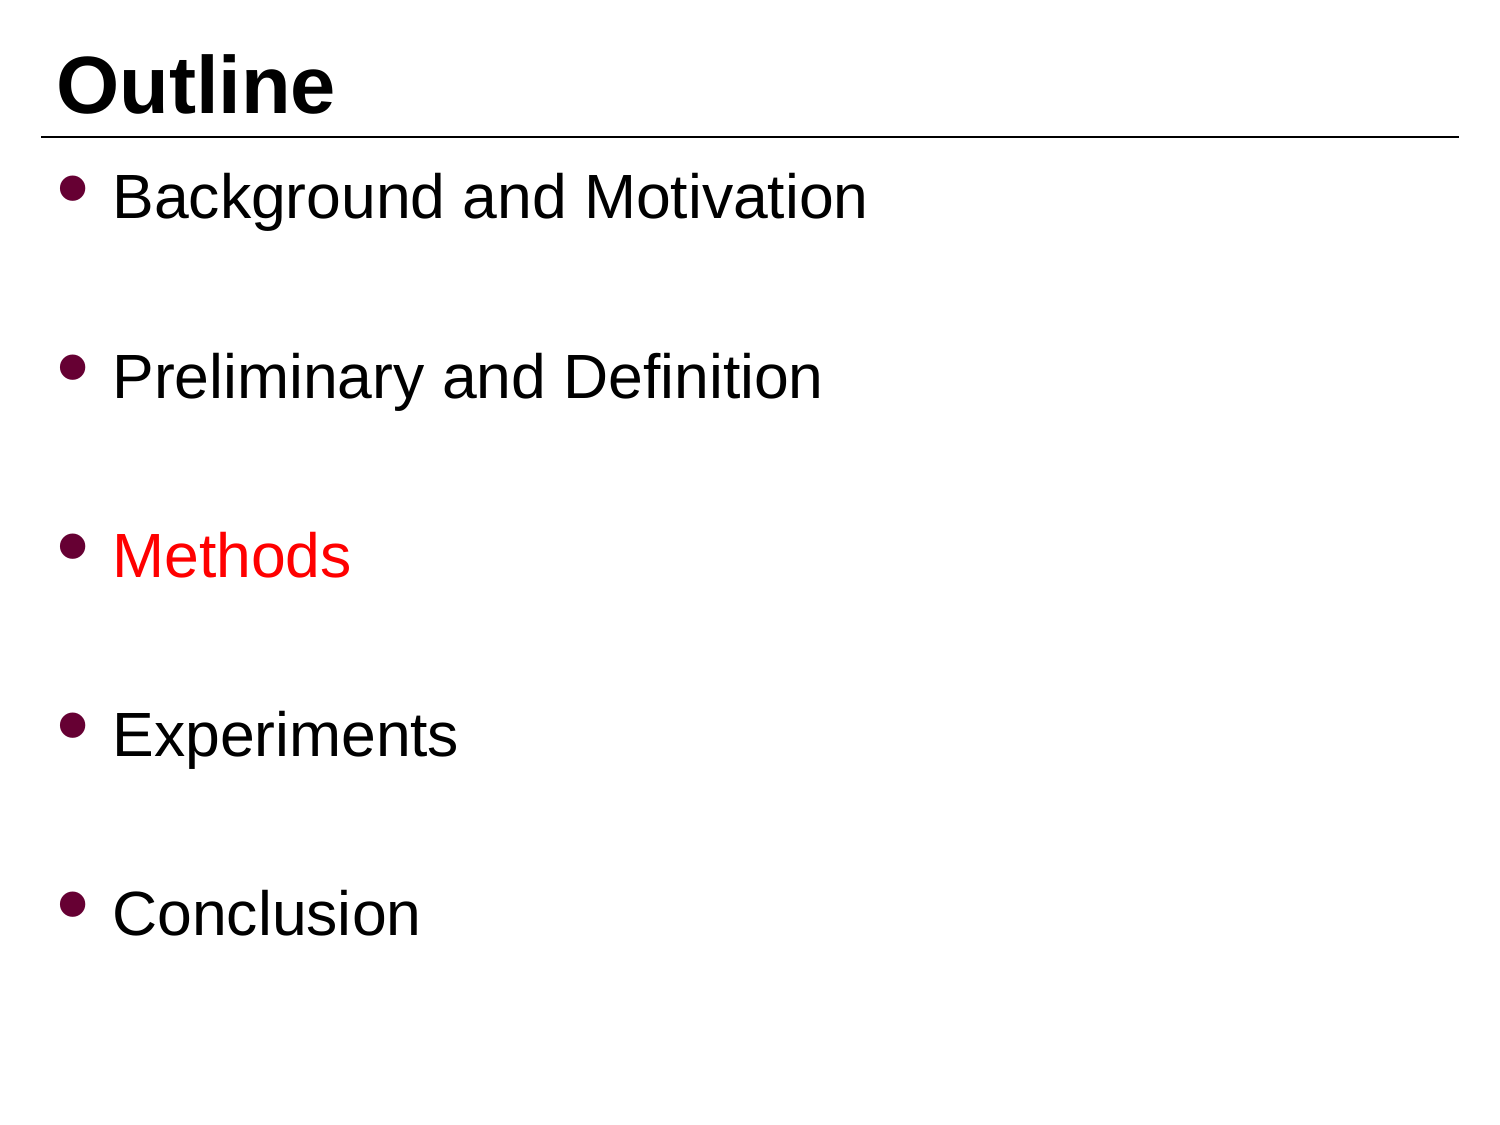

# Outline
Background and Motivation
Preliminary and Definition
Methods
Experiments
Conclusion